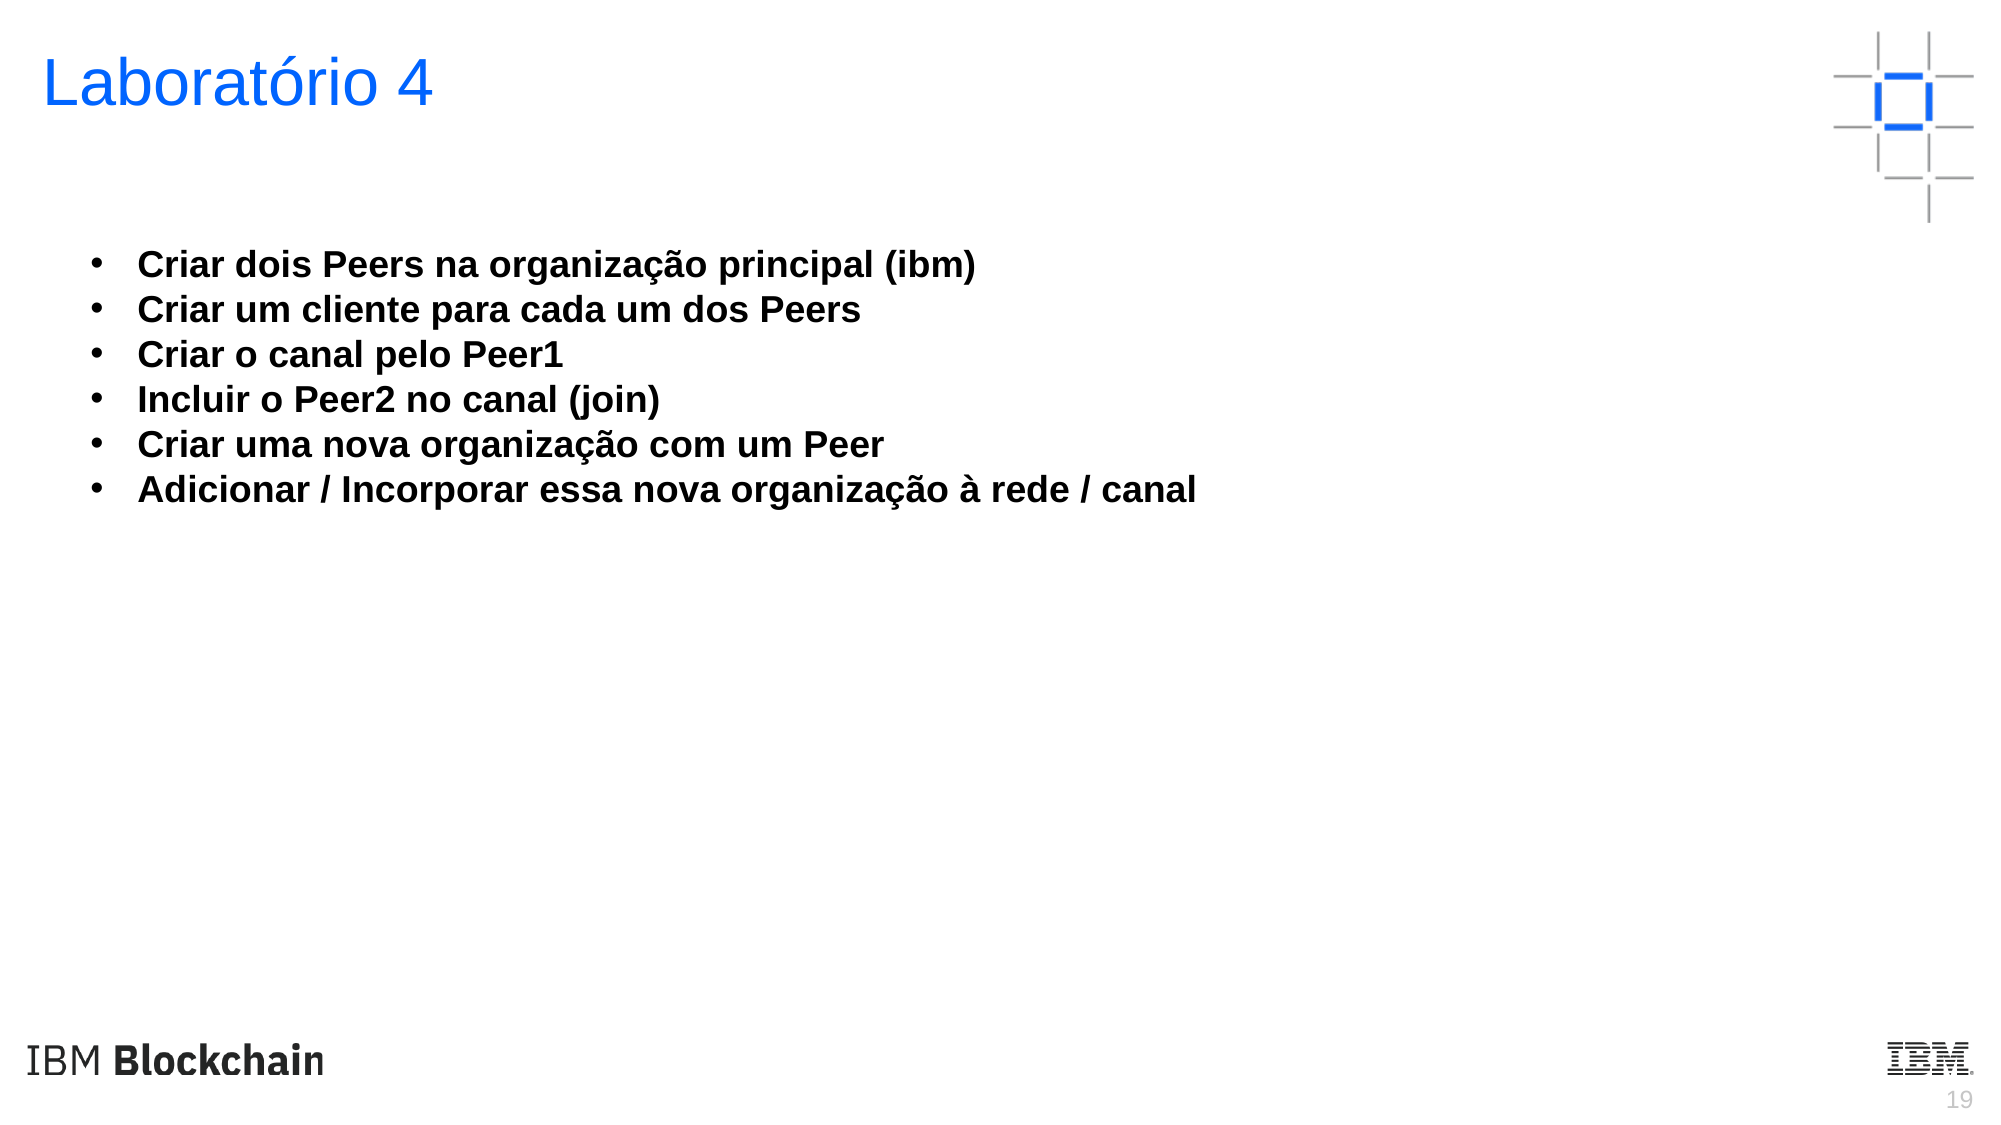

Laboratório 4

Criar dois Peers na organização principal (ibm)
Criar um cliente para cada um dos Peers
Criar o canal pelo Peer1
Incluir o Peer2 no canal (join)
Criar uma nova organização com um Peer
Adicionar / Incorporar essa nova organização à rede / canal